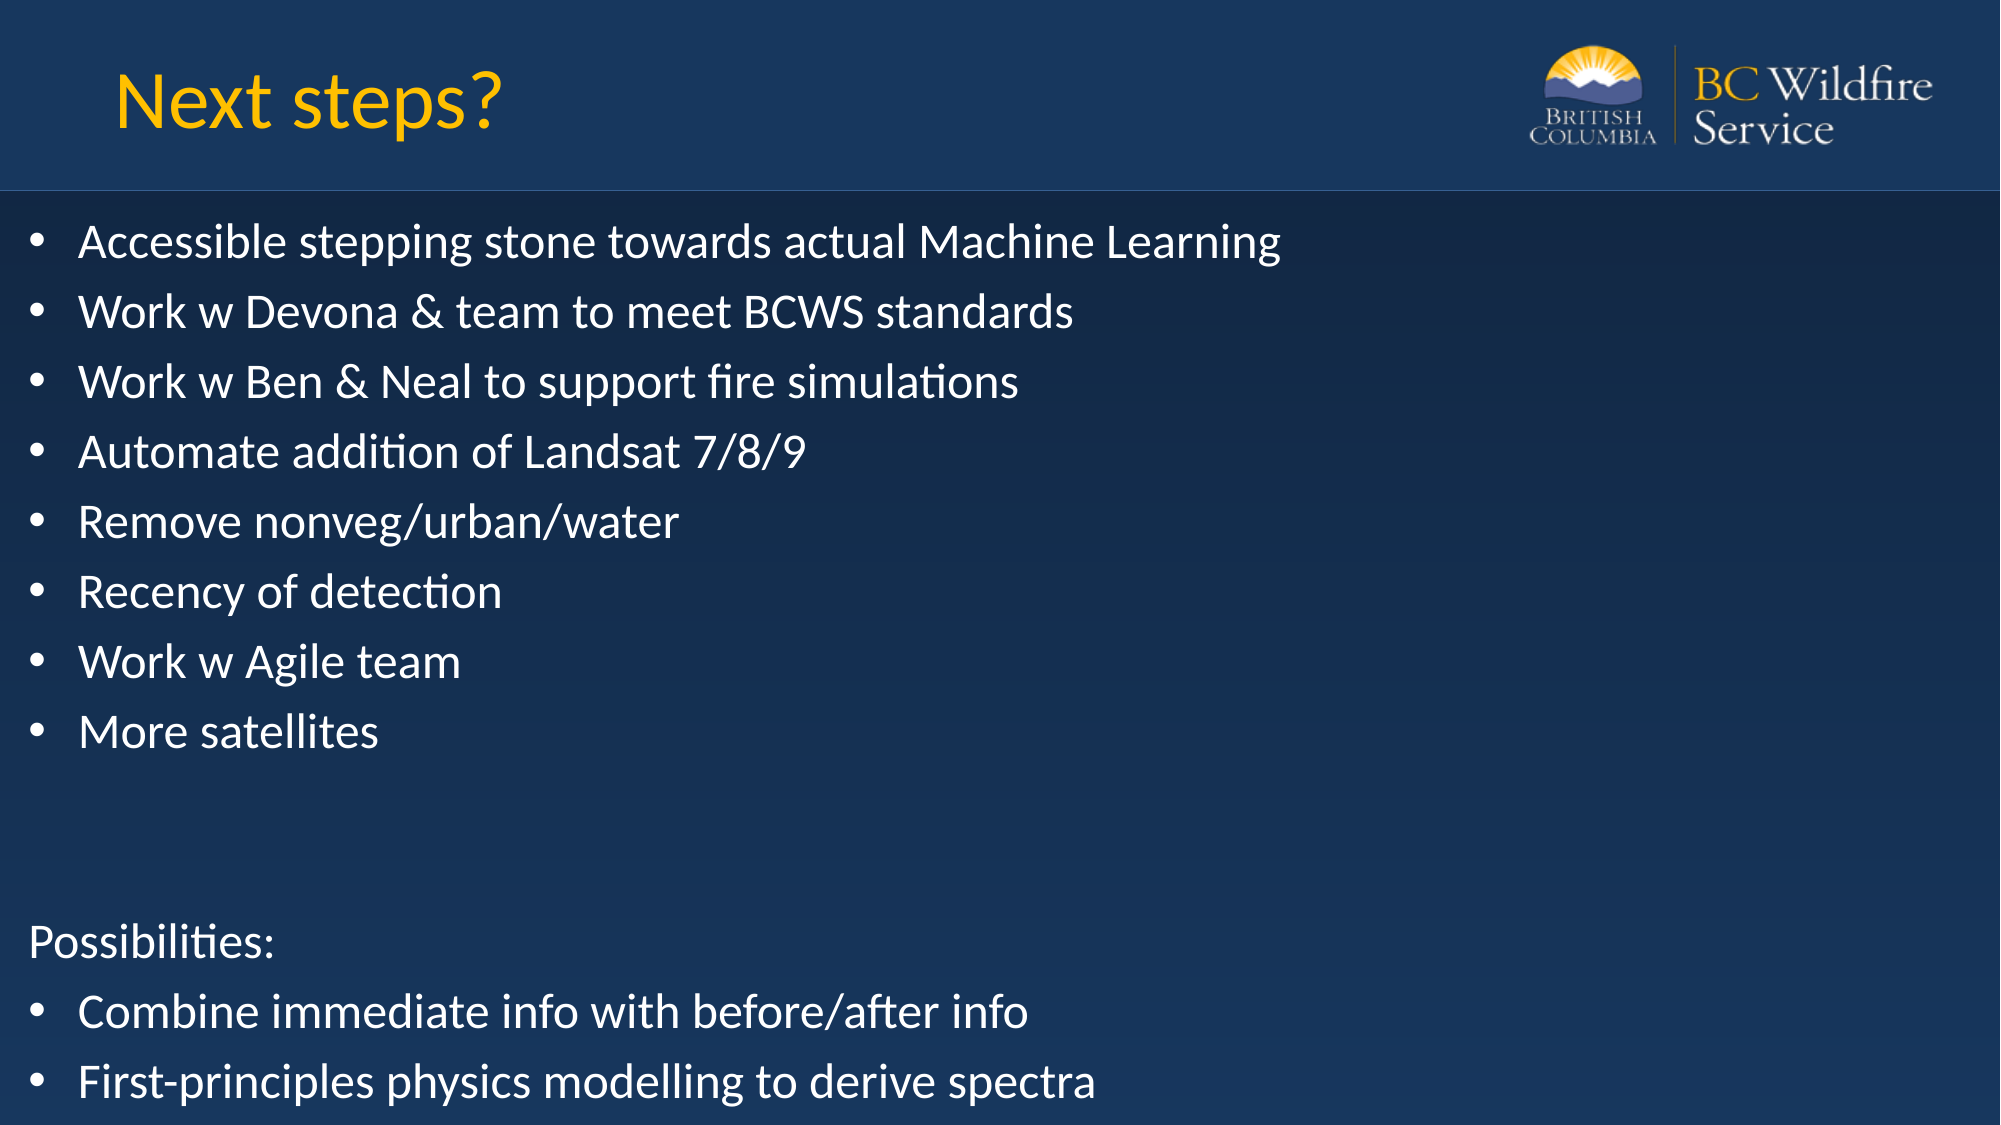

# Next steps?
Accessible stepping stone towards actual Machine Learning
Work w Devona & team to meet BCWS standards
Work w Ben & Neal to support fire simulations
Automate addition of Landsat 7/8/9
Remove nonveg/urban/water
Recency of detection
Work w Agile team
More satellites

Possibilities:
Combine immediate info with before/after info
First-principles physics modelling to derive spectra